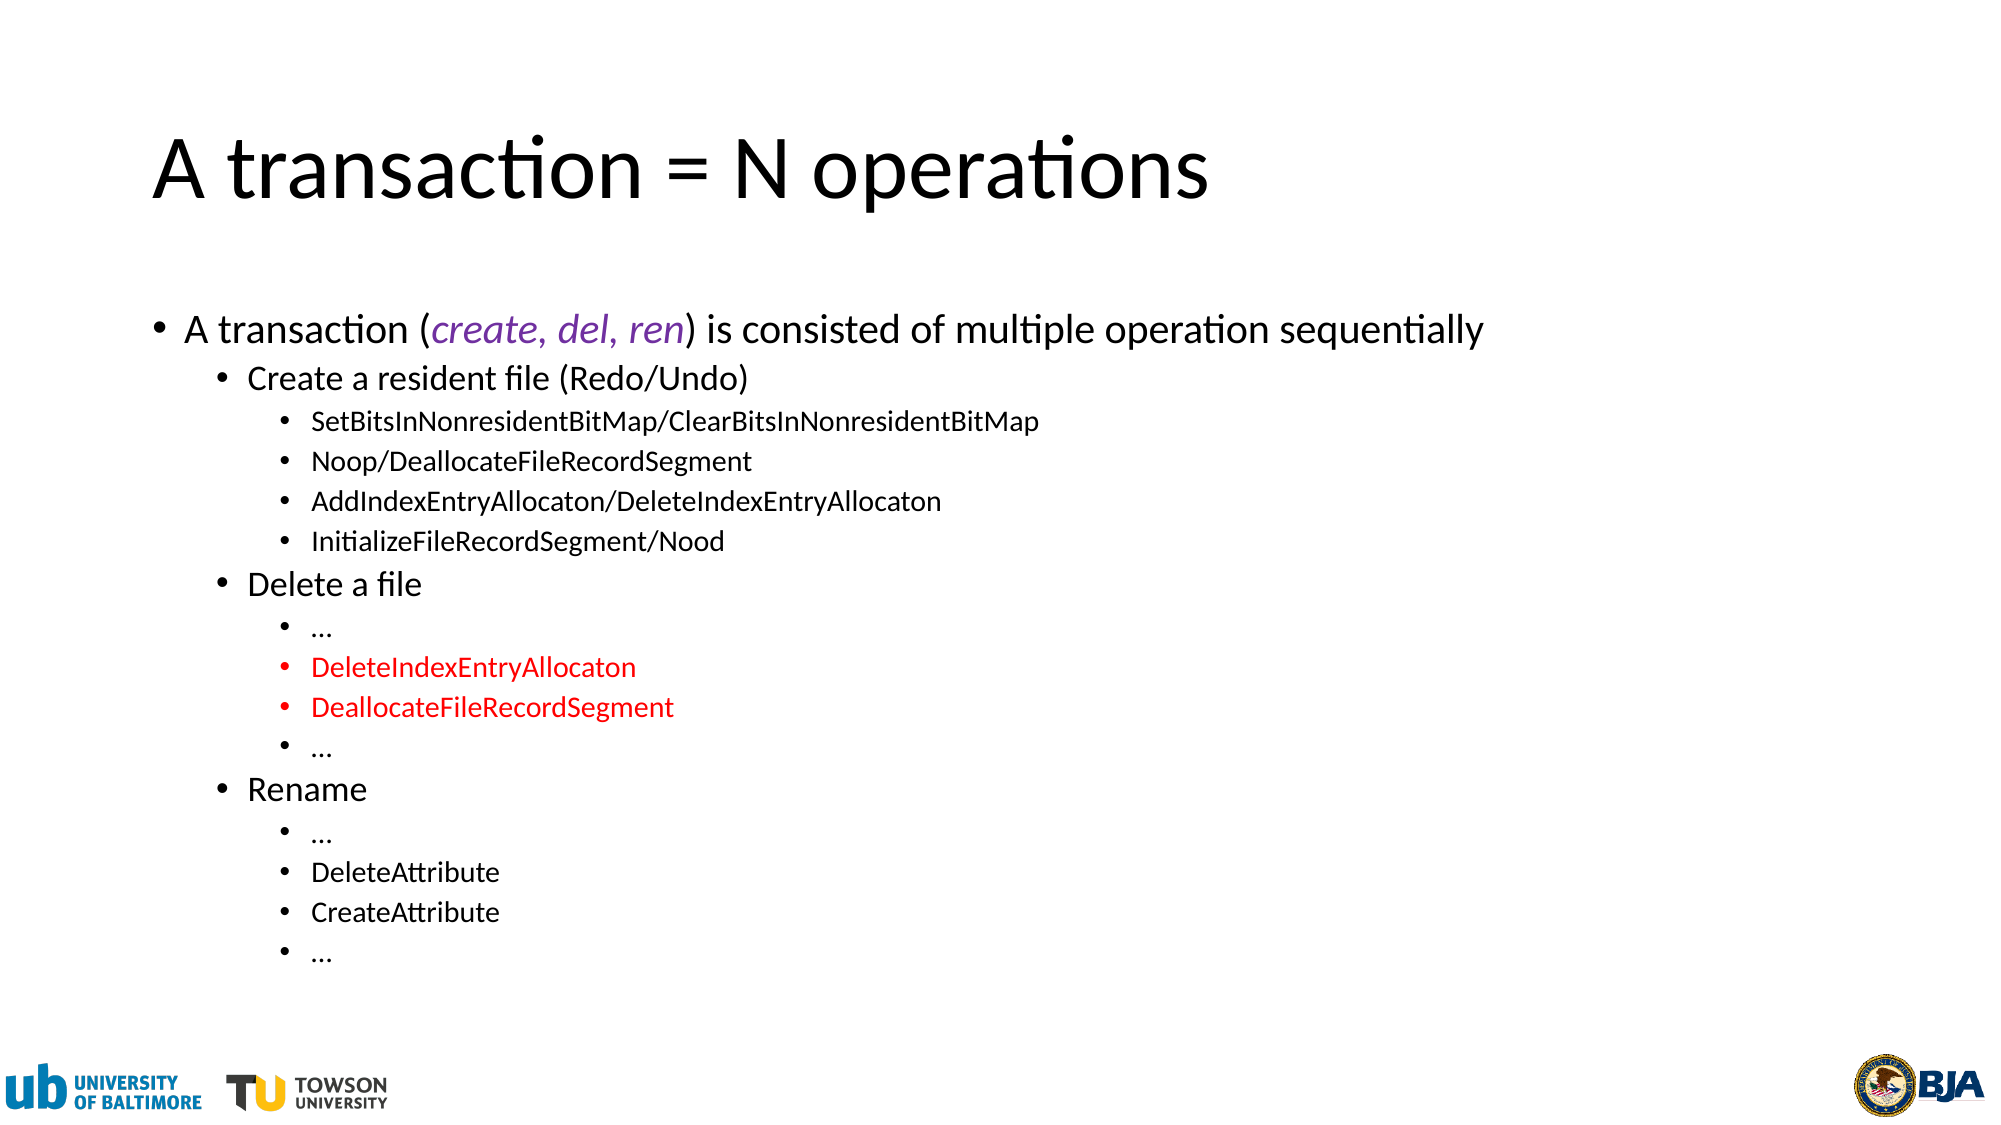

# A transaction = N operations
A transaction (create, del, ren) is consisted of multiple operation sequentially
Create a resident file (Redo/Undo)
SetBitsInNonresidentBitMap/ClearBitsInNonresidentBitMap
Noop/DeallocateFileRecordSegment
AddIndexEntryAllocaton/DeleteIndexEntryAllocaton
InitializeFileRecordSegment/Nood
Delete a file
…
DeleteIndexEntryAllocaton
DeallocateFileRecordSegment
…
Rename
…
DeleteAttribute
CreateAttribute
…